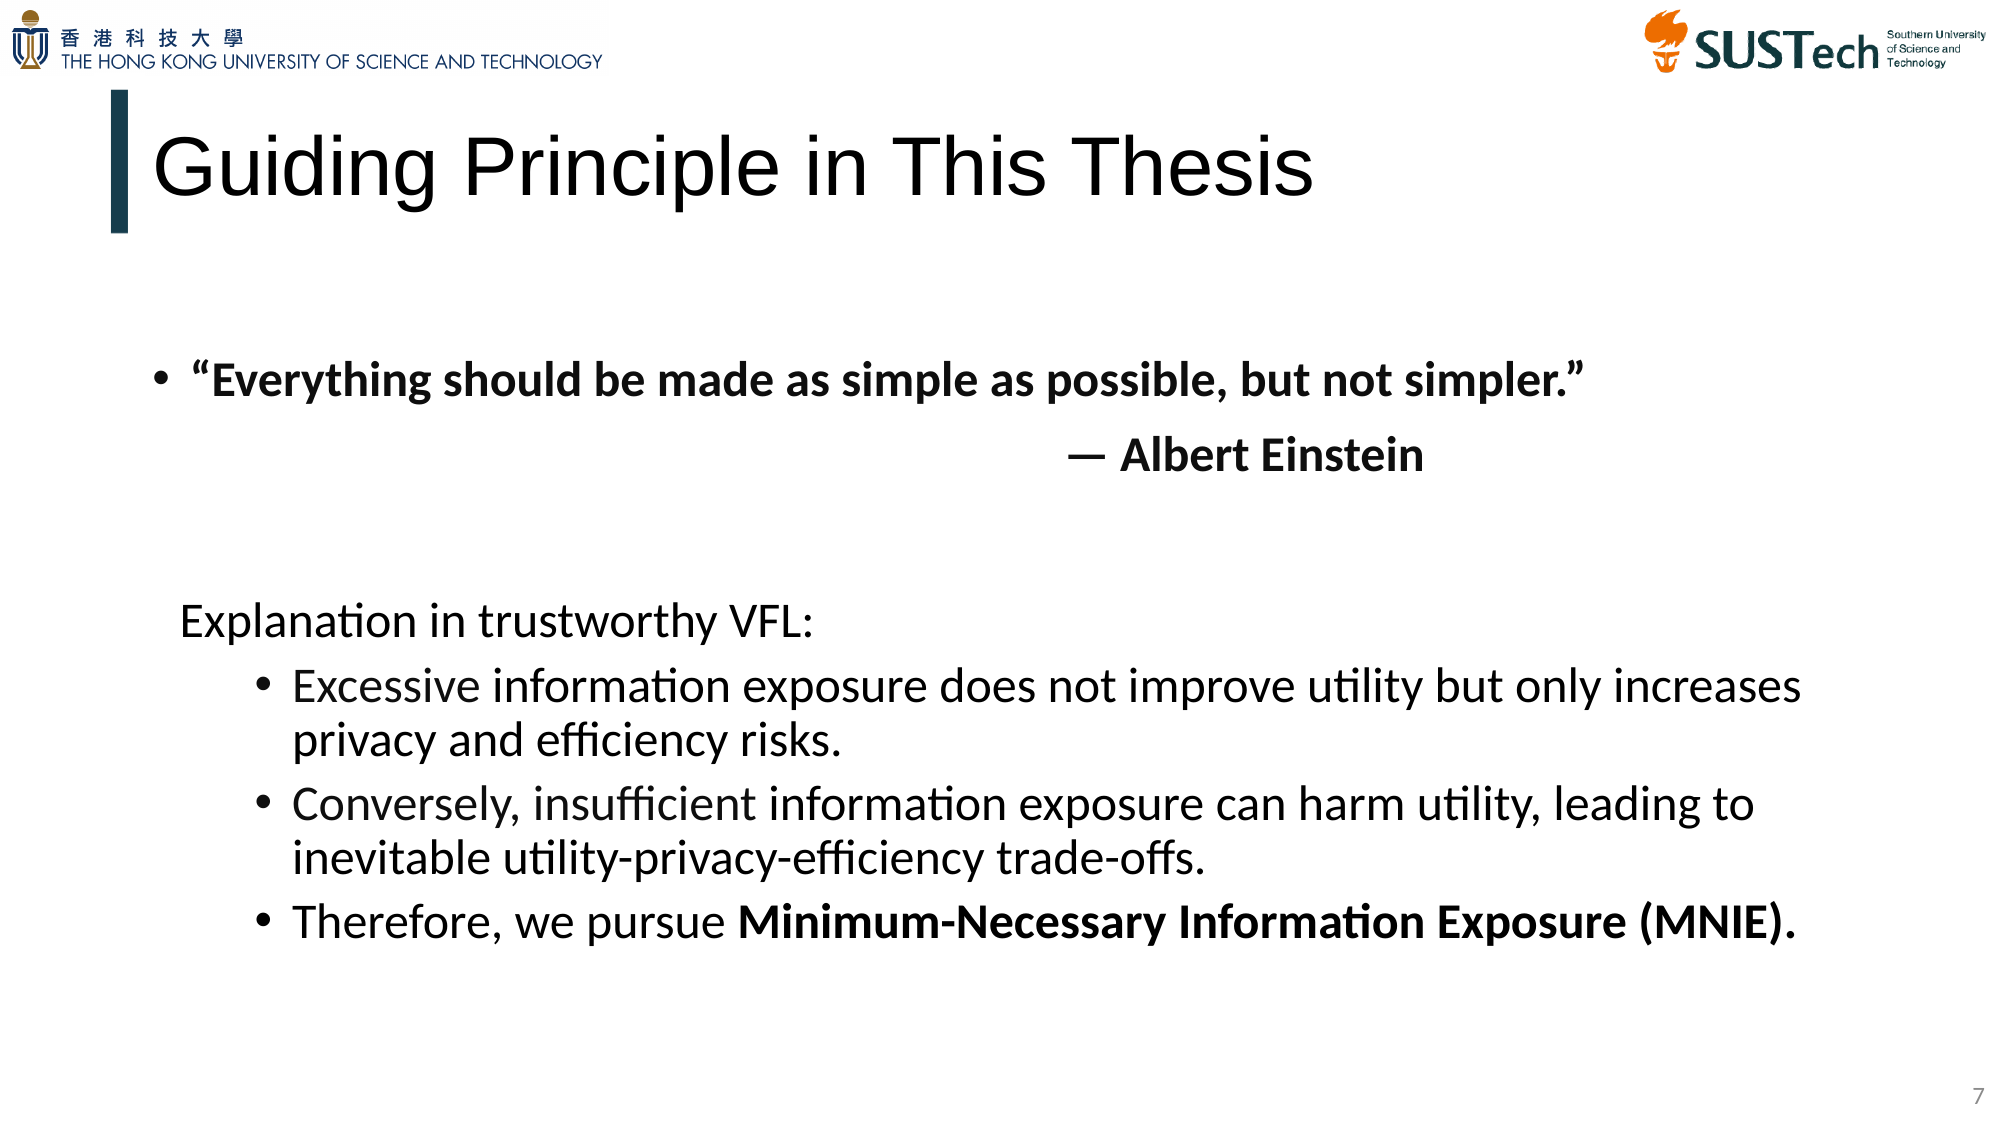

# Guiding Principle in This Thesis
“Everything should be made as simple as possible, but not simpler.”
                                                                                 — Albert Einstein
Explanation in trustworthy VFL:
Excessive information exposure does not improve utility but only increases privacy and efficiency risks.
Conversely, insufficient information exposure can harm utility, leading to inevitable utility-privacy-efficiency trade-offs.
Therefore, we pursue Minimum-Necessary Information Exposure (MNIE).
7